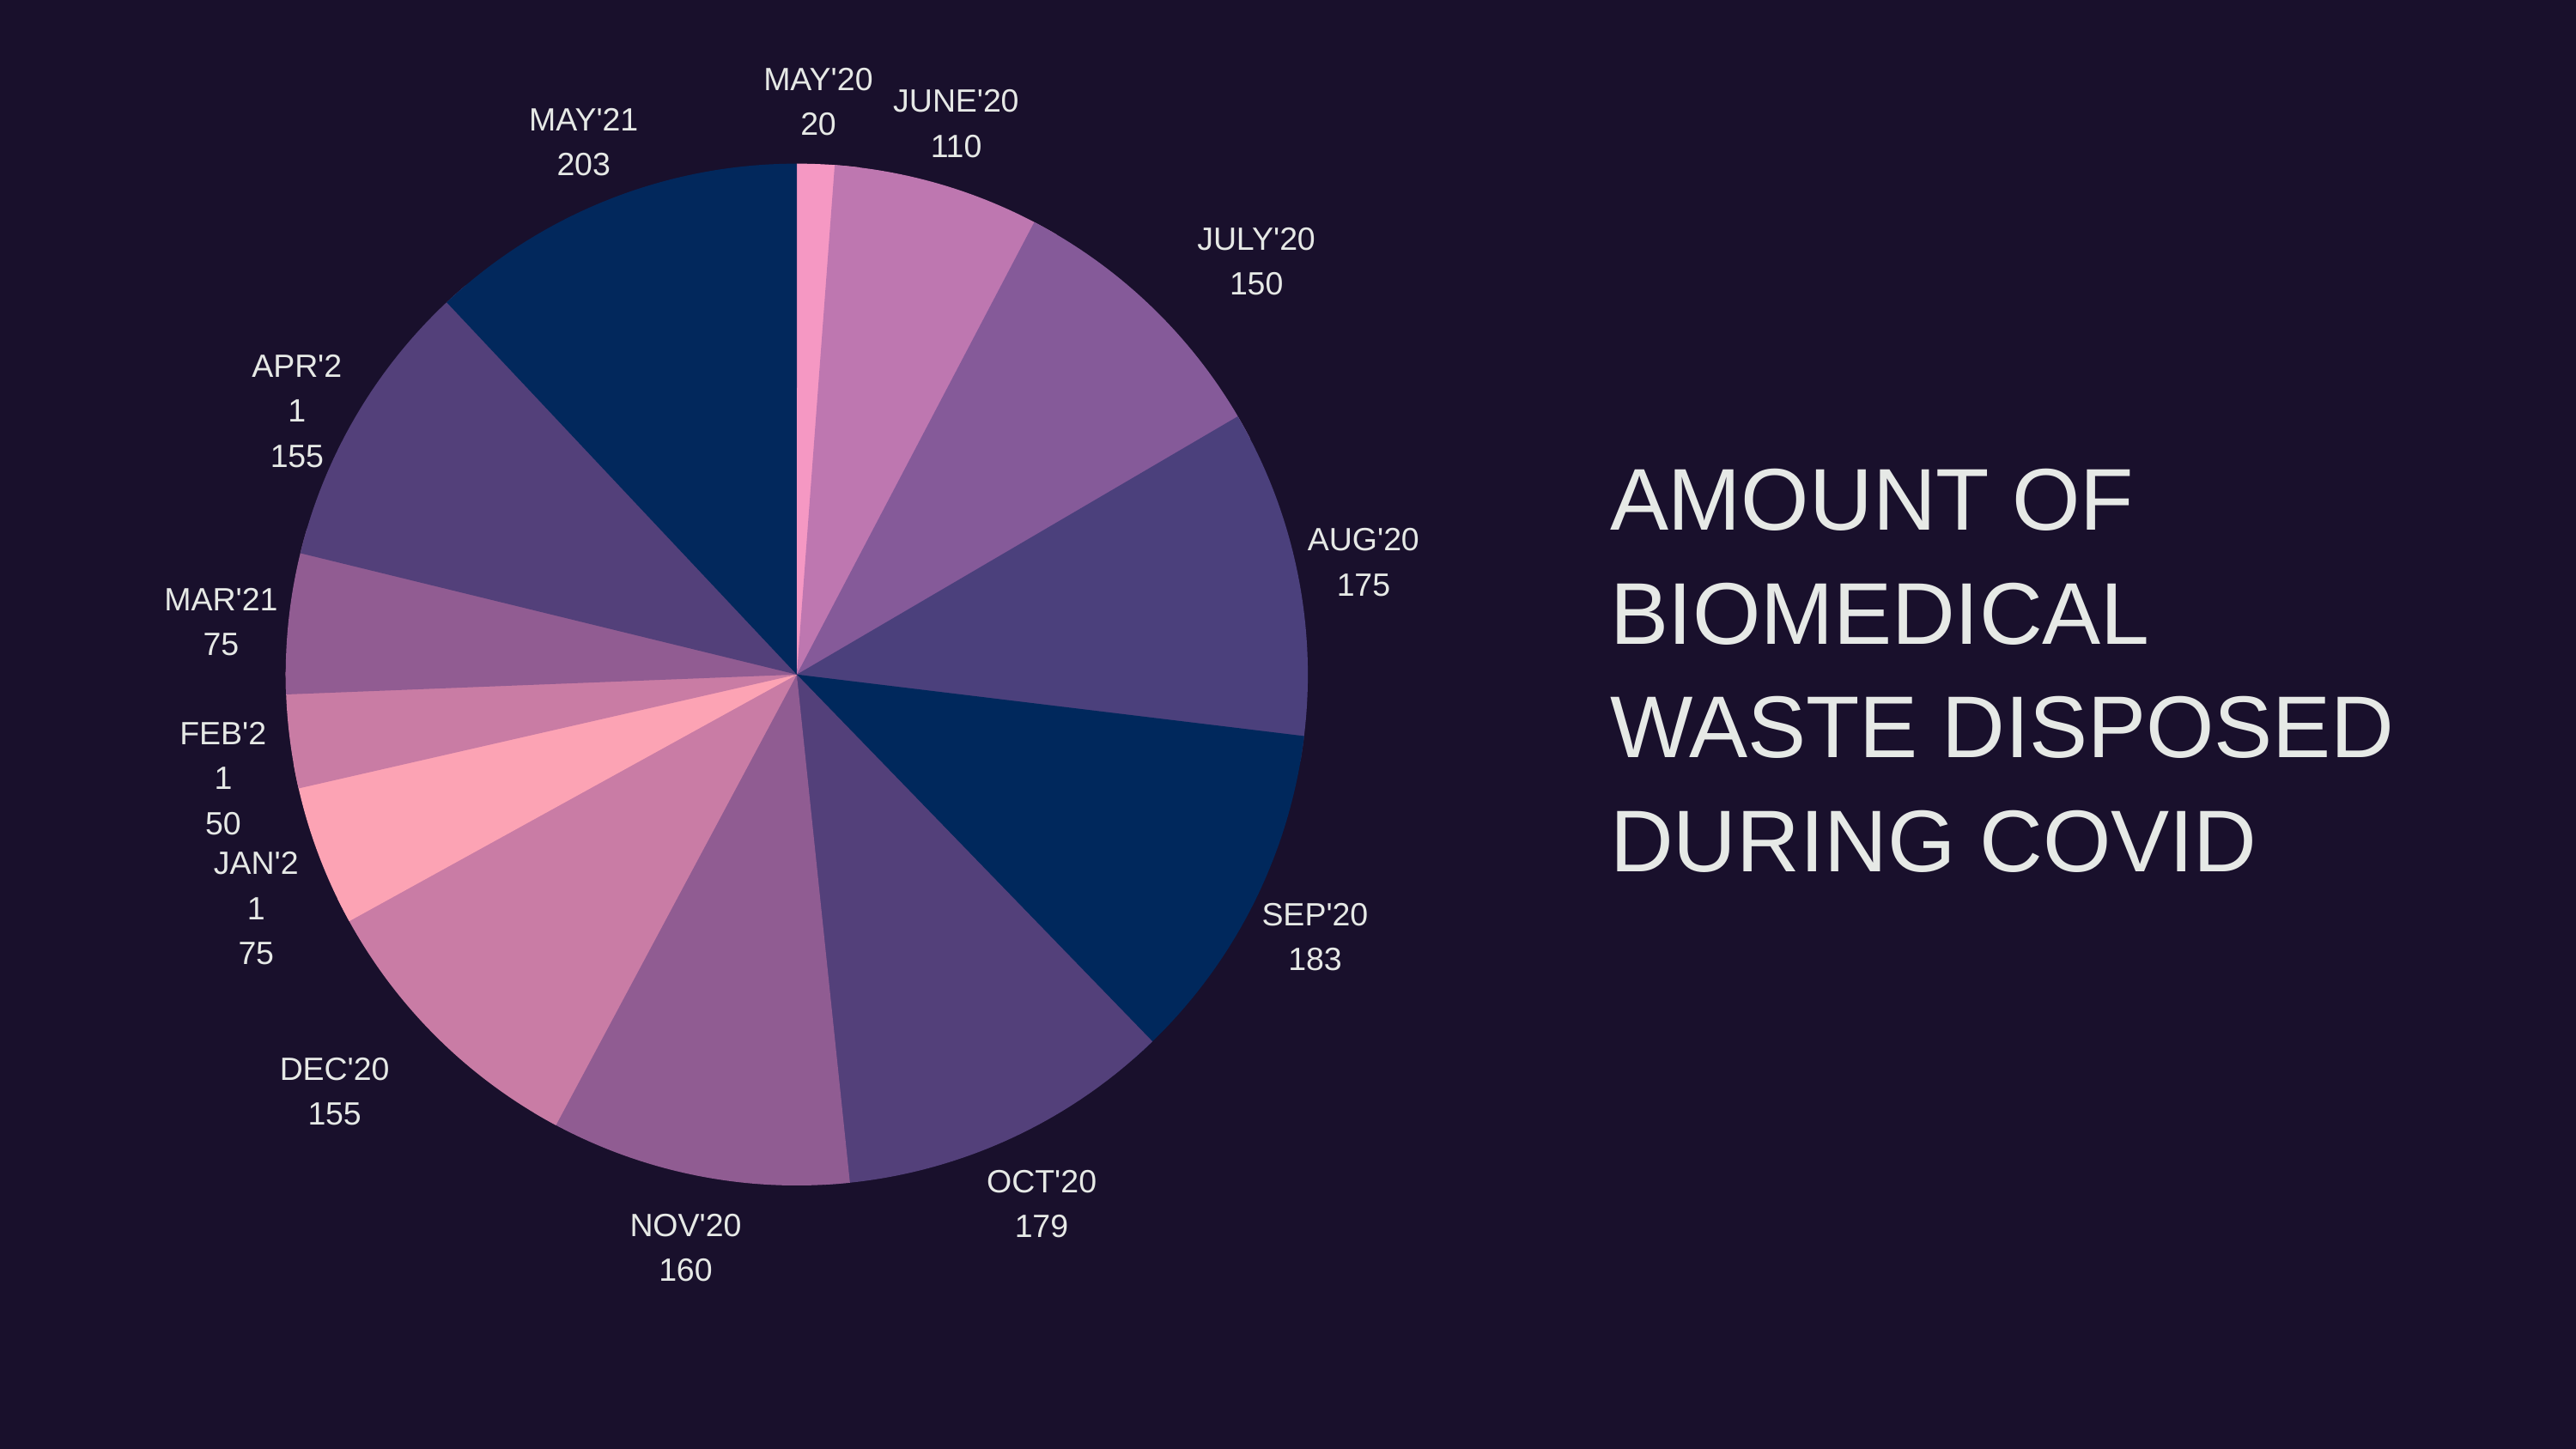

MAY'20
20
JUNE'20
110
MAY'21
203

JULY'20
150
APR'21
155
AUG'20
175
MAR'21
75
FEB'21
50
JAN'21
75
SEP'20
183
DEC'20
155
OCT'20
179
NOV'20
160
AMOUNT OF BIOMEDICAL WASTE DISPOSED DURING COVID